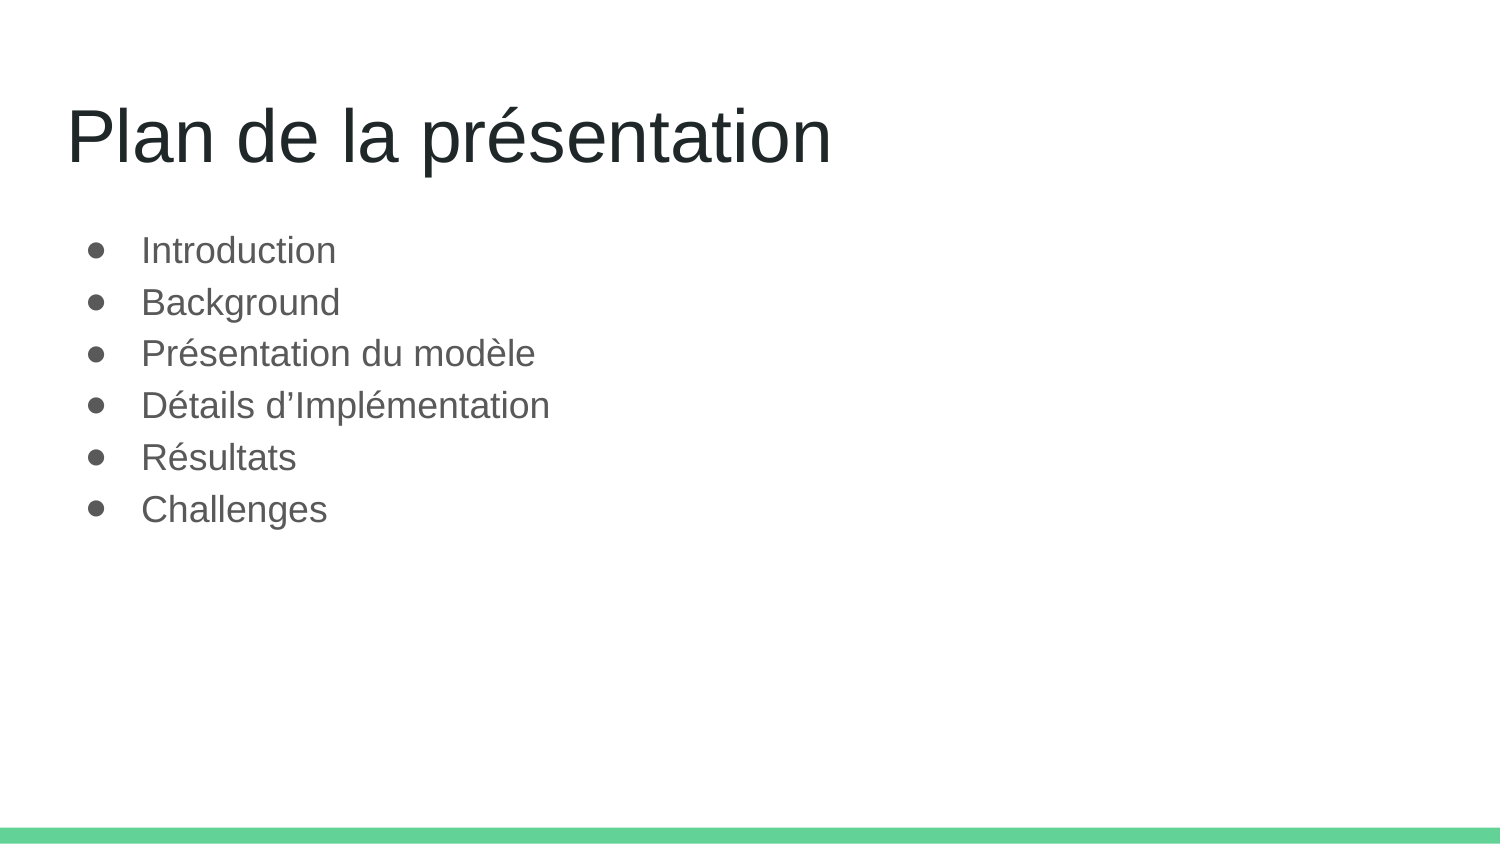

# Plan de la présentation
Introduction
Background
Présentation du modèle
Détails d’Implémentation
Résultats
Challenges